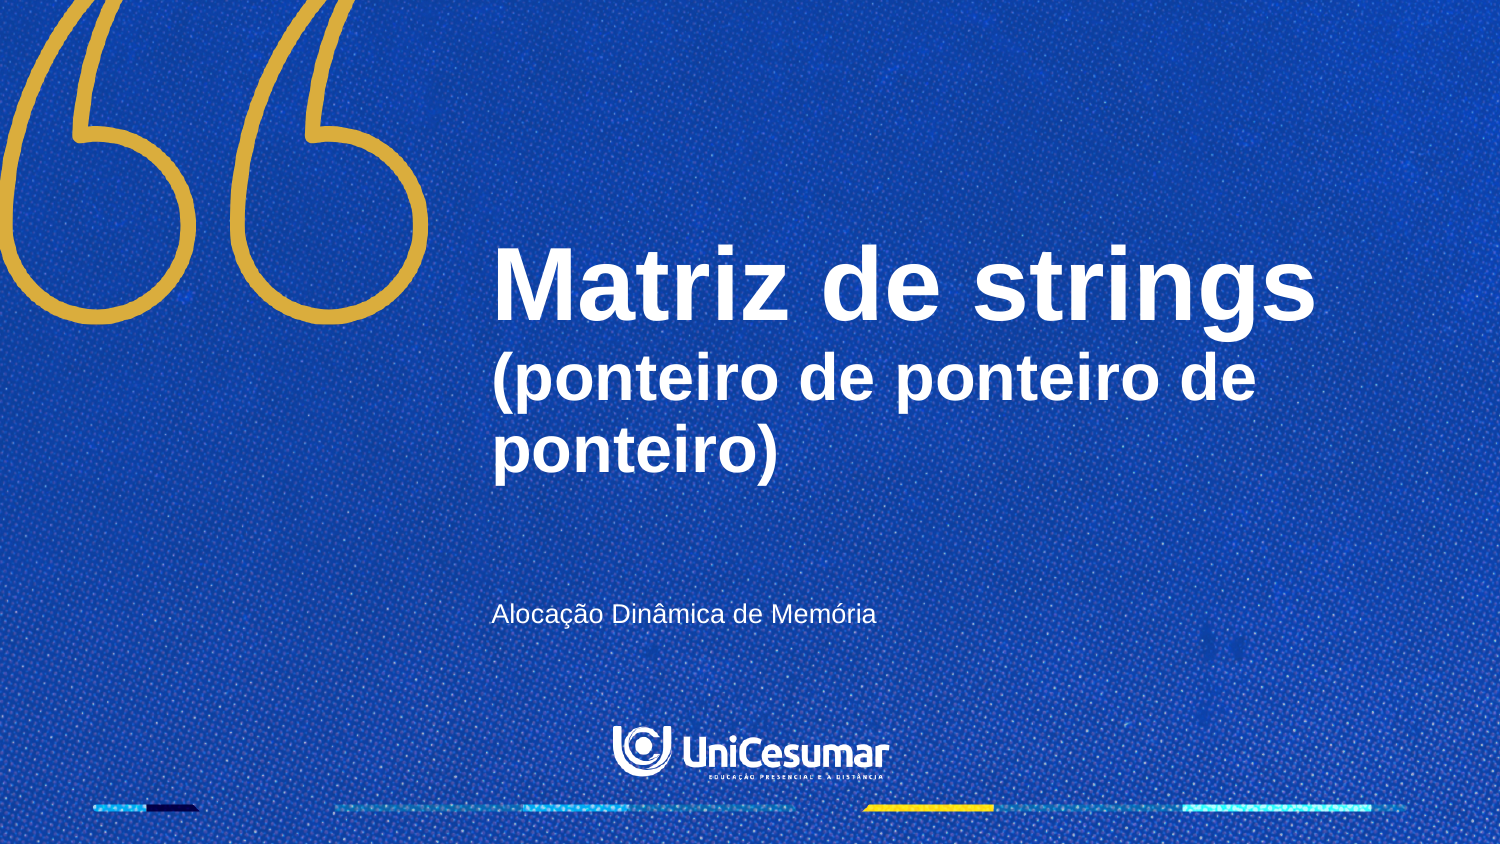

# Matriz de strings (ponteiro de ponteiro de ponteiro)
Alocação Dinâmica de Memória